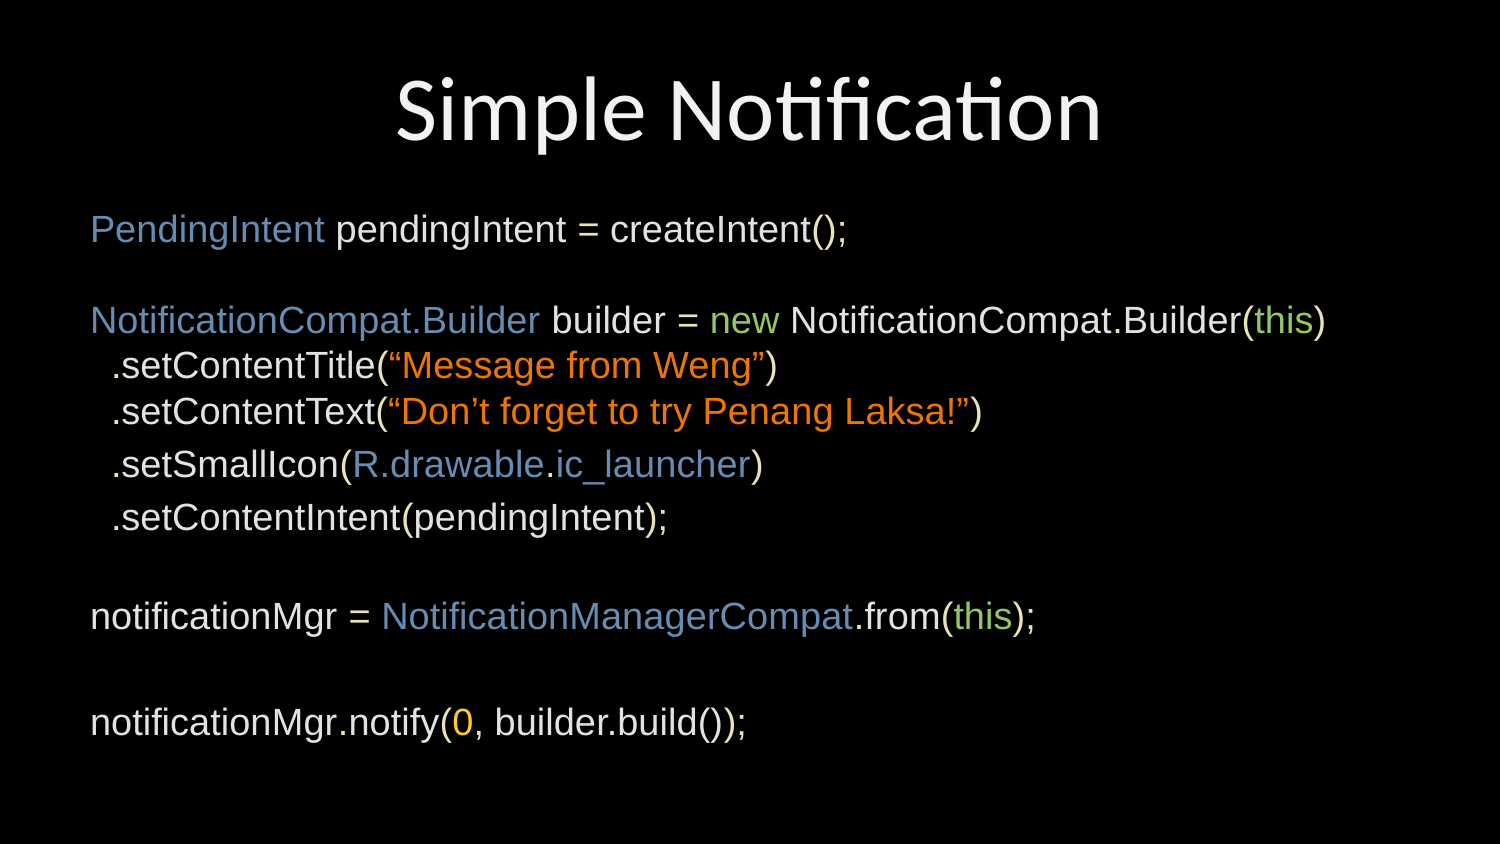

# Simple Notification
PendingIntent pendingIntent = createIntent();
NotificationCompat.Builder builder = new NotificationCompat.Builder(this)
  .setContentTitle(“Message from Weng”)
  .setContentText(“Don’t forget to try Penang Laksa!”)
  .setSmallIcon(R.drawable.ic_launcher)
  .setContentIntent(pendingIntent);
notificationMgr = NotificationManagerCompat.from(this);

notificationMgr.notify(0, builder.build());